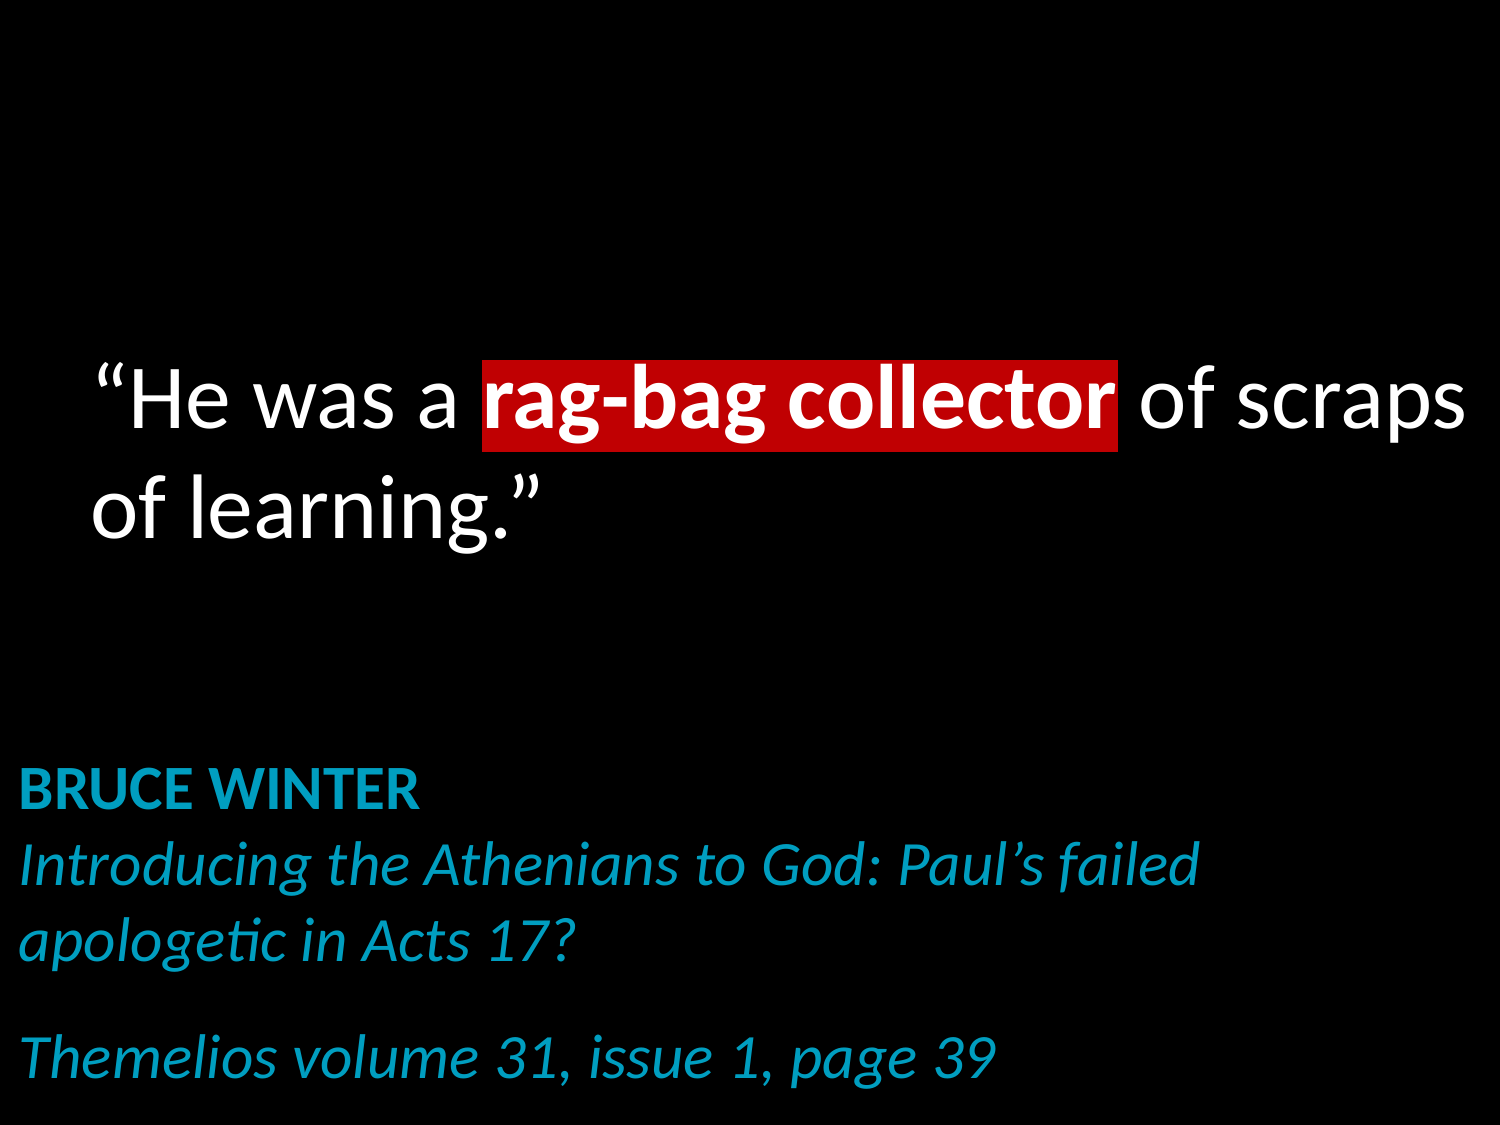

# “He was a rag-bag collector of scraps of learning.”
Bruce Winter
Introducing the Athenians to God: Paul’s failed apologetic in Acts 17?
Themelios volume 31, issue 1, page 39